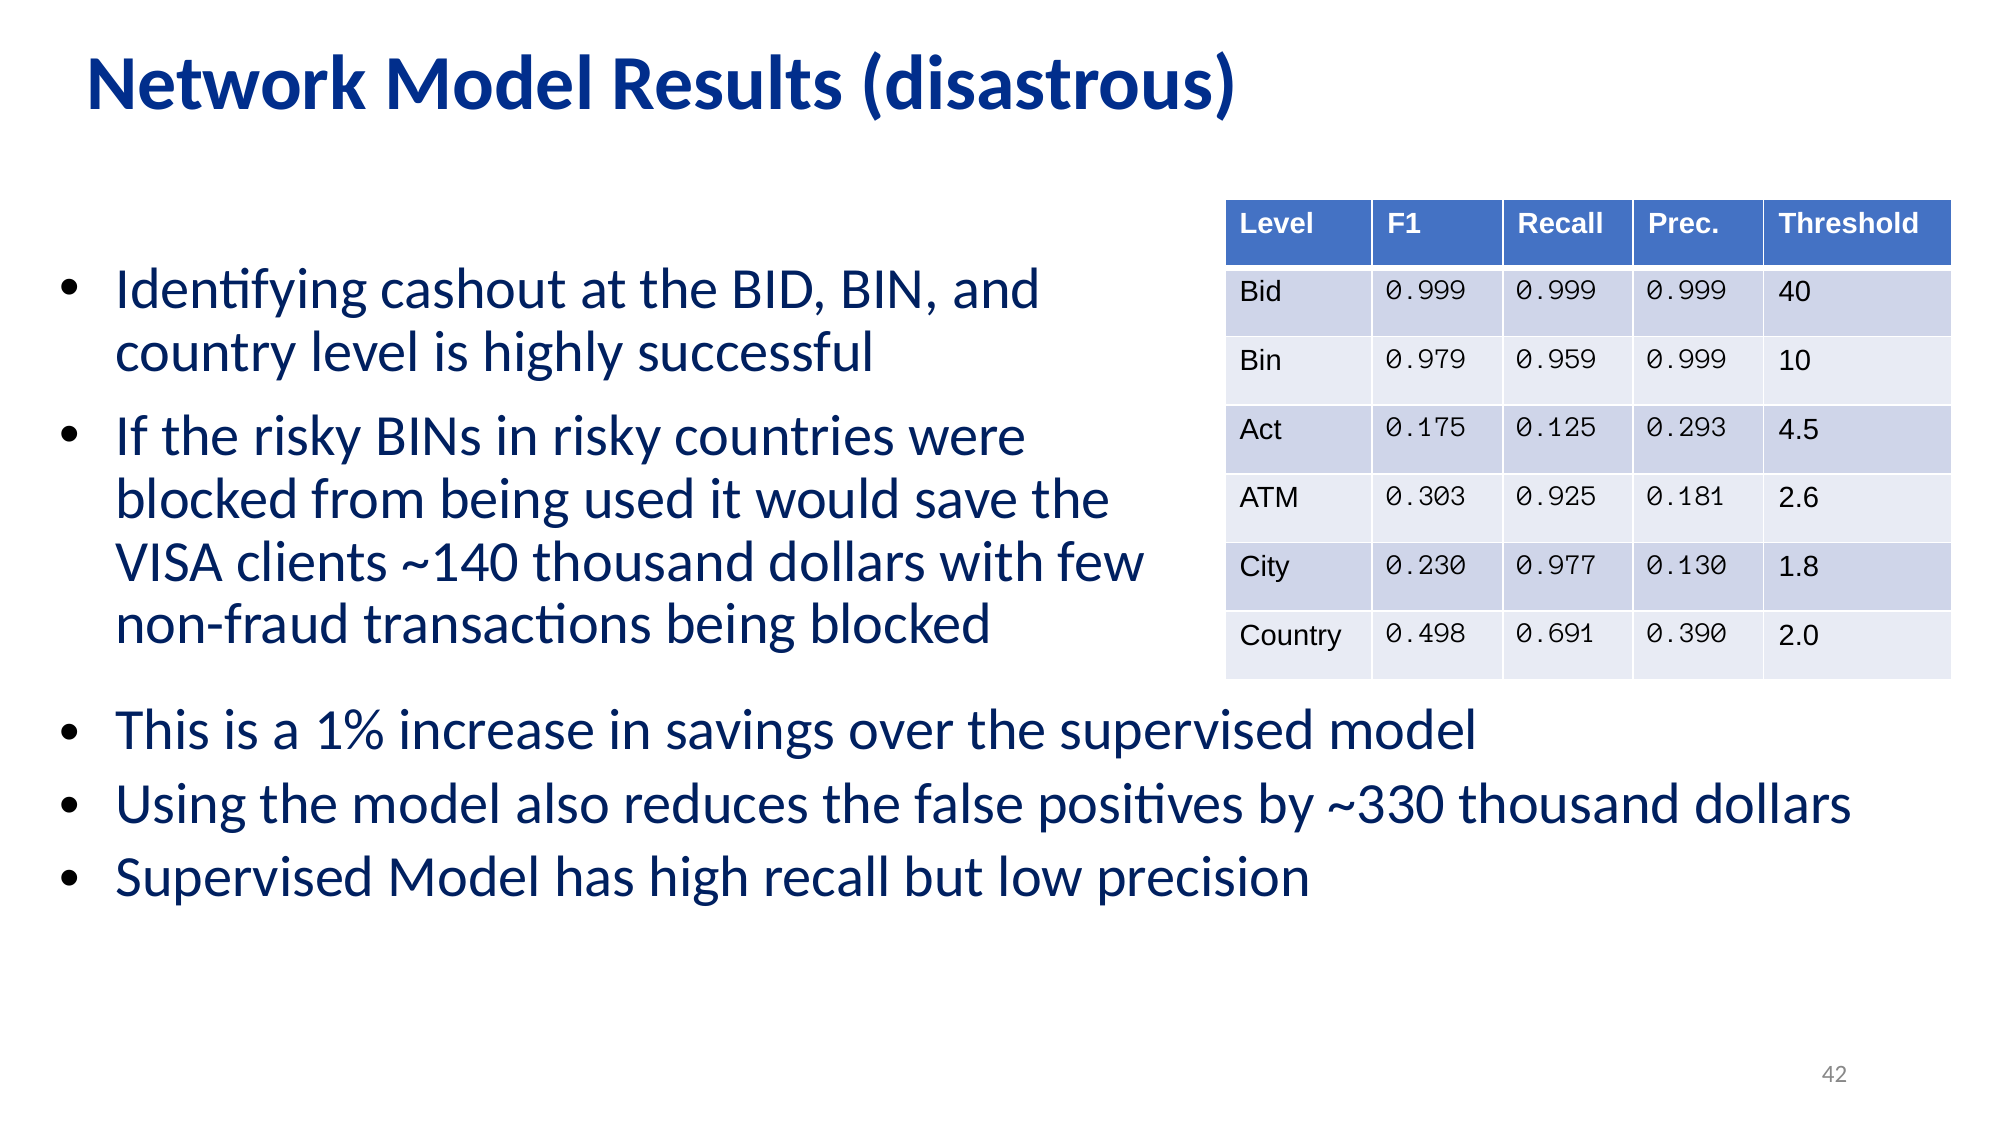

Network Model Results (disastrous)

| Level | F1 | Recall | Prec. | Threshold |
| --- | --- | --- | --- | --- |
| Bid | 0.999 | 0.999 | 0.999 | 40 |
| Bin | 0.979 | 0.959 | 0.999 | 10 |
| Act | 0.175 | 0.125 | 0.293 | 4.5 |
| ATM | 0.303 | 0.925 | 0.181 | 2.6 |
| City | 0.230 | 0.977 | 0.130 | 1.8 |
| Country | 0.498 | 0.691 | 0.390 | 2.0 |
Identifying cashout at the BID, BIN, and country level is highly successful
If the risky BINs in risky countries were blocked from being used it would save the VISA clients ~140 thousand dollars with few non-fraud transactions being blocked

This is a 1% increase in savings over the supervised model
Using the model also reduces the false positives by ~330 thousand dollars
Supervised Model has high recall but low precision
42